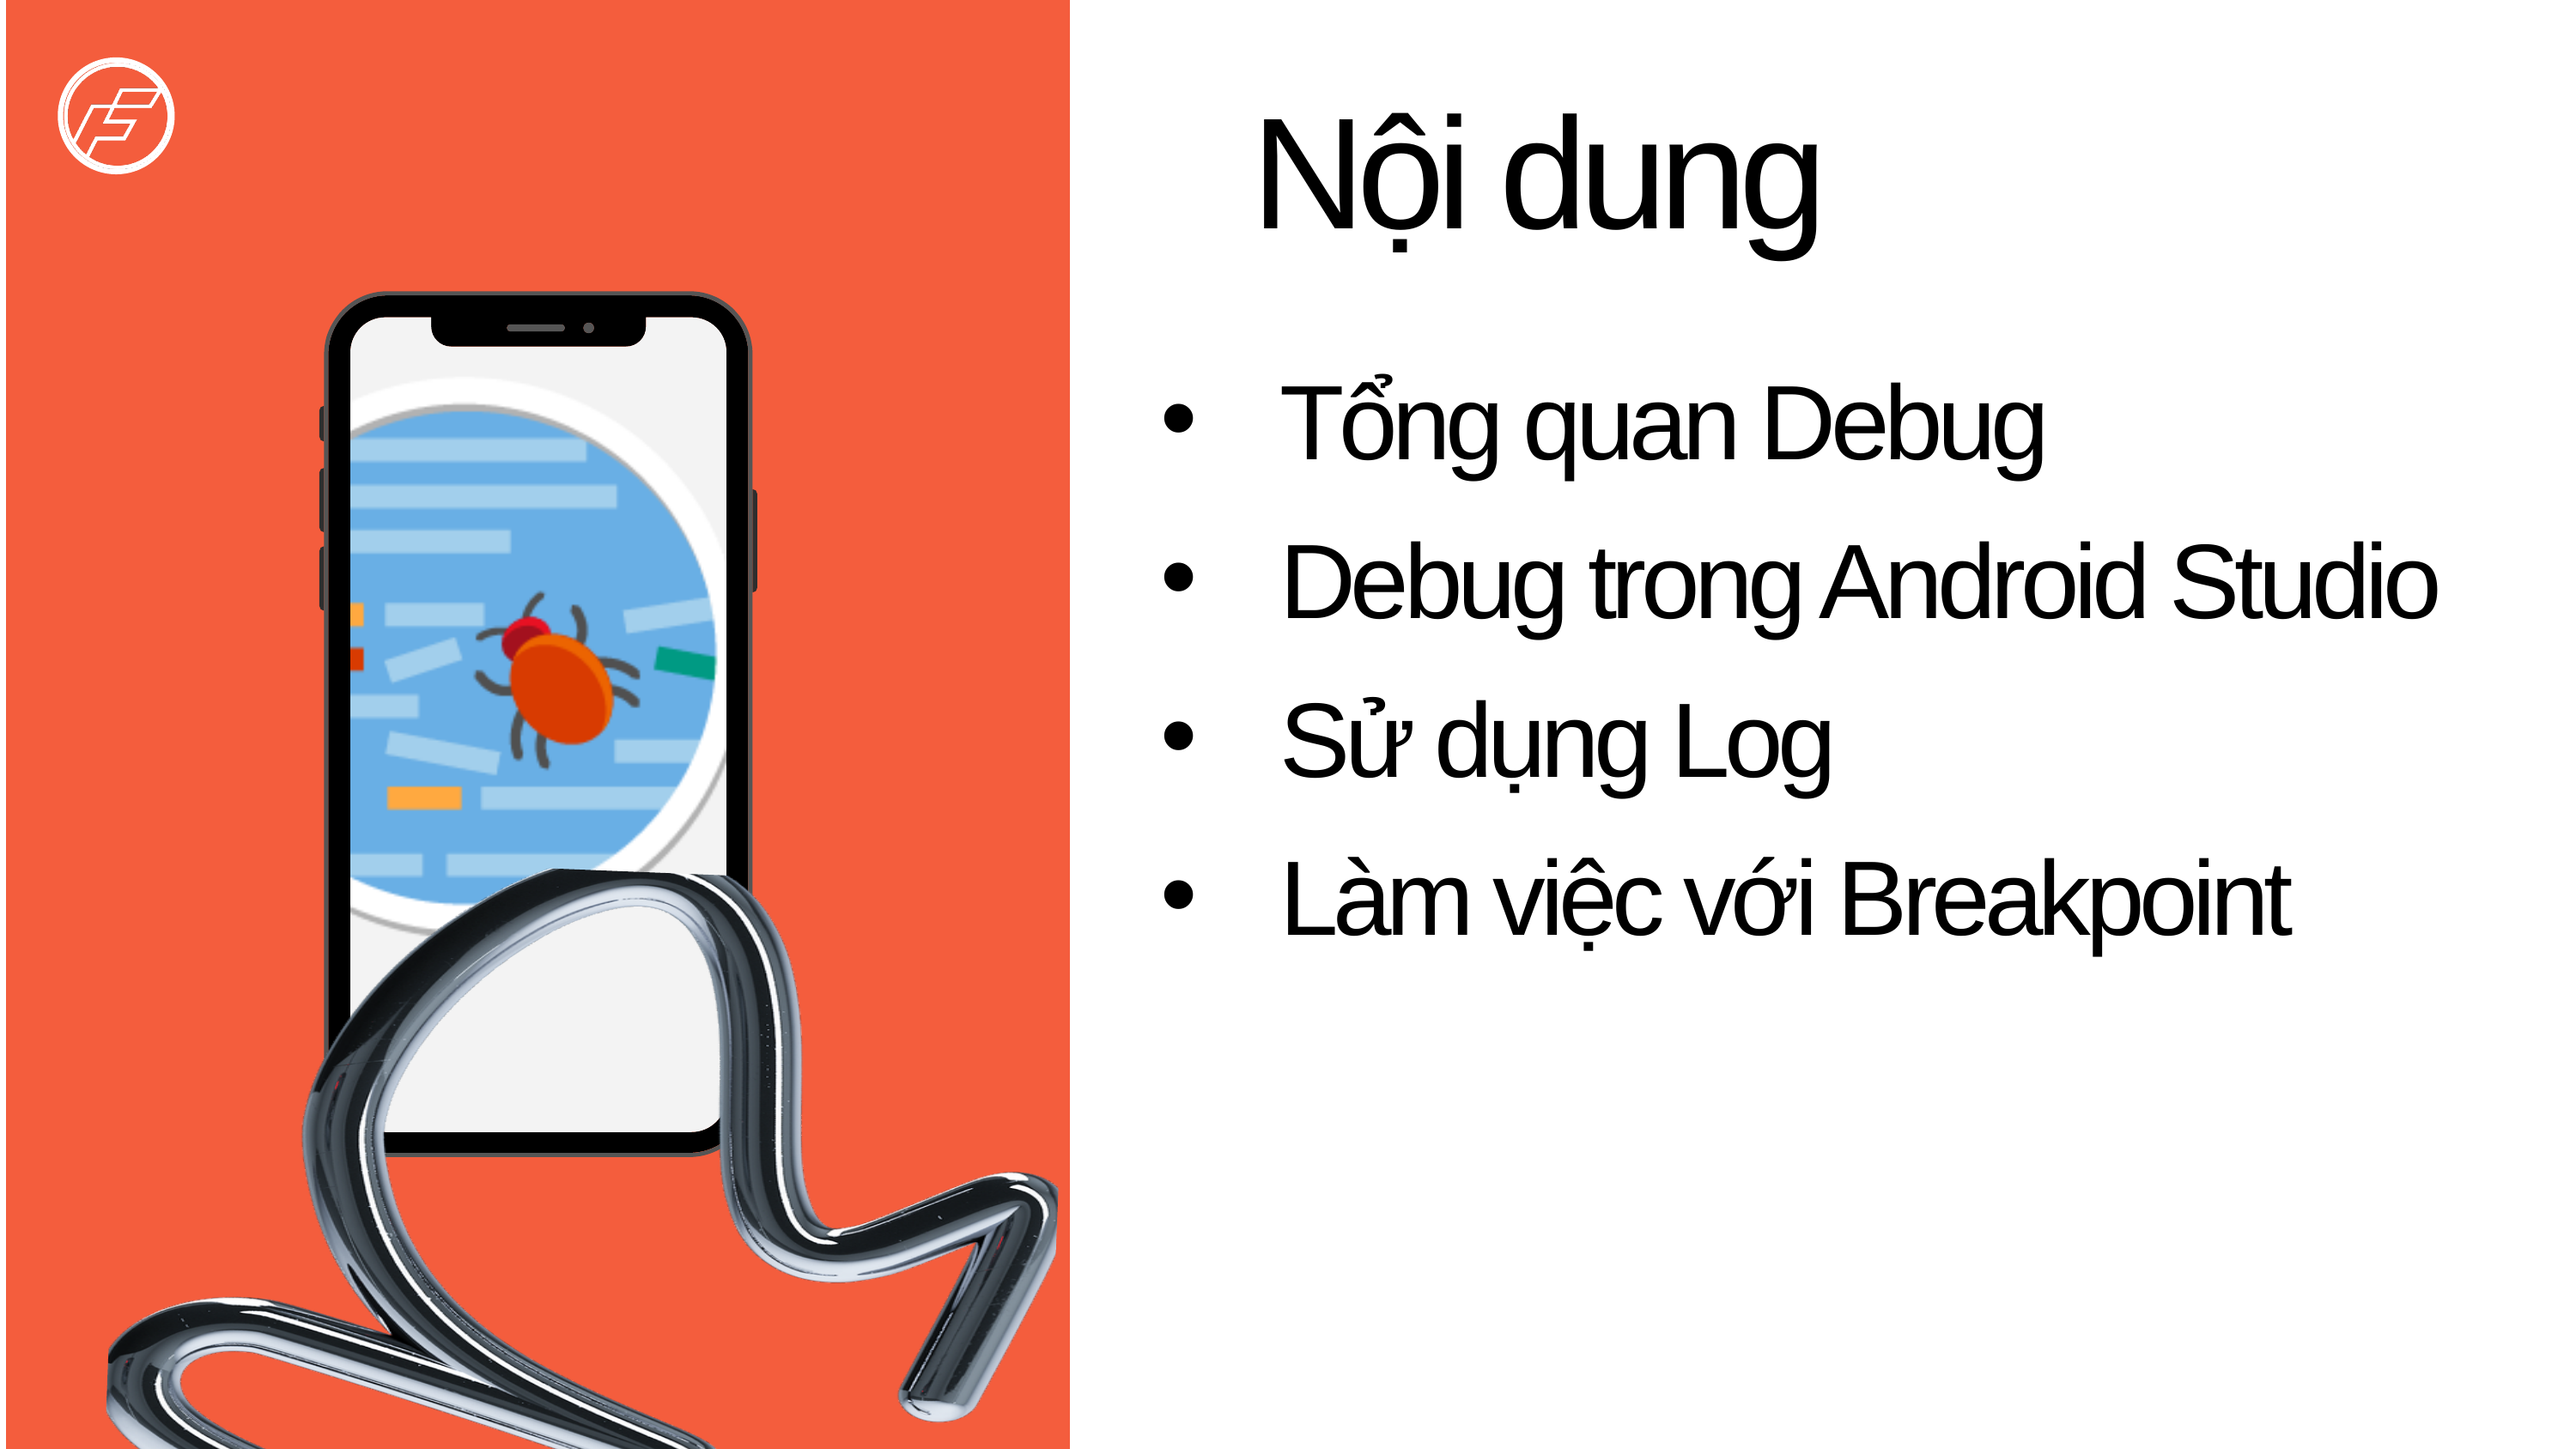

Nội dung

 Tổng quan Debug
 Debug trong Android Studio
 Sử dụng Log
 Làm việc với Breakpoint